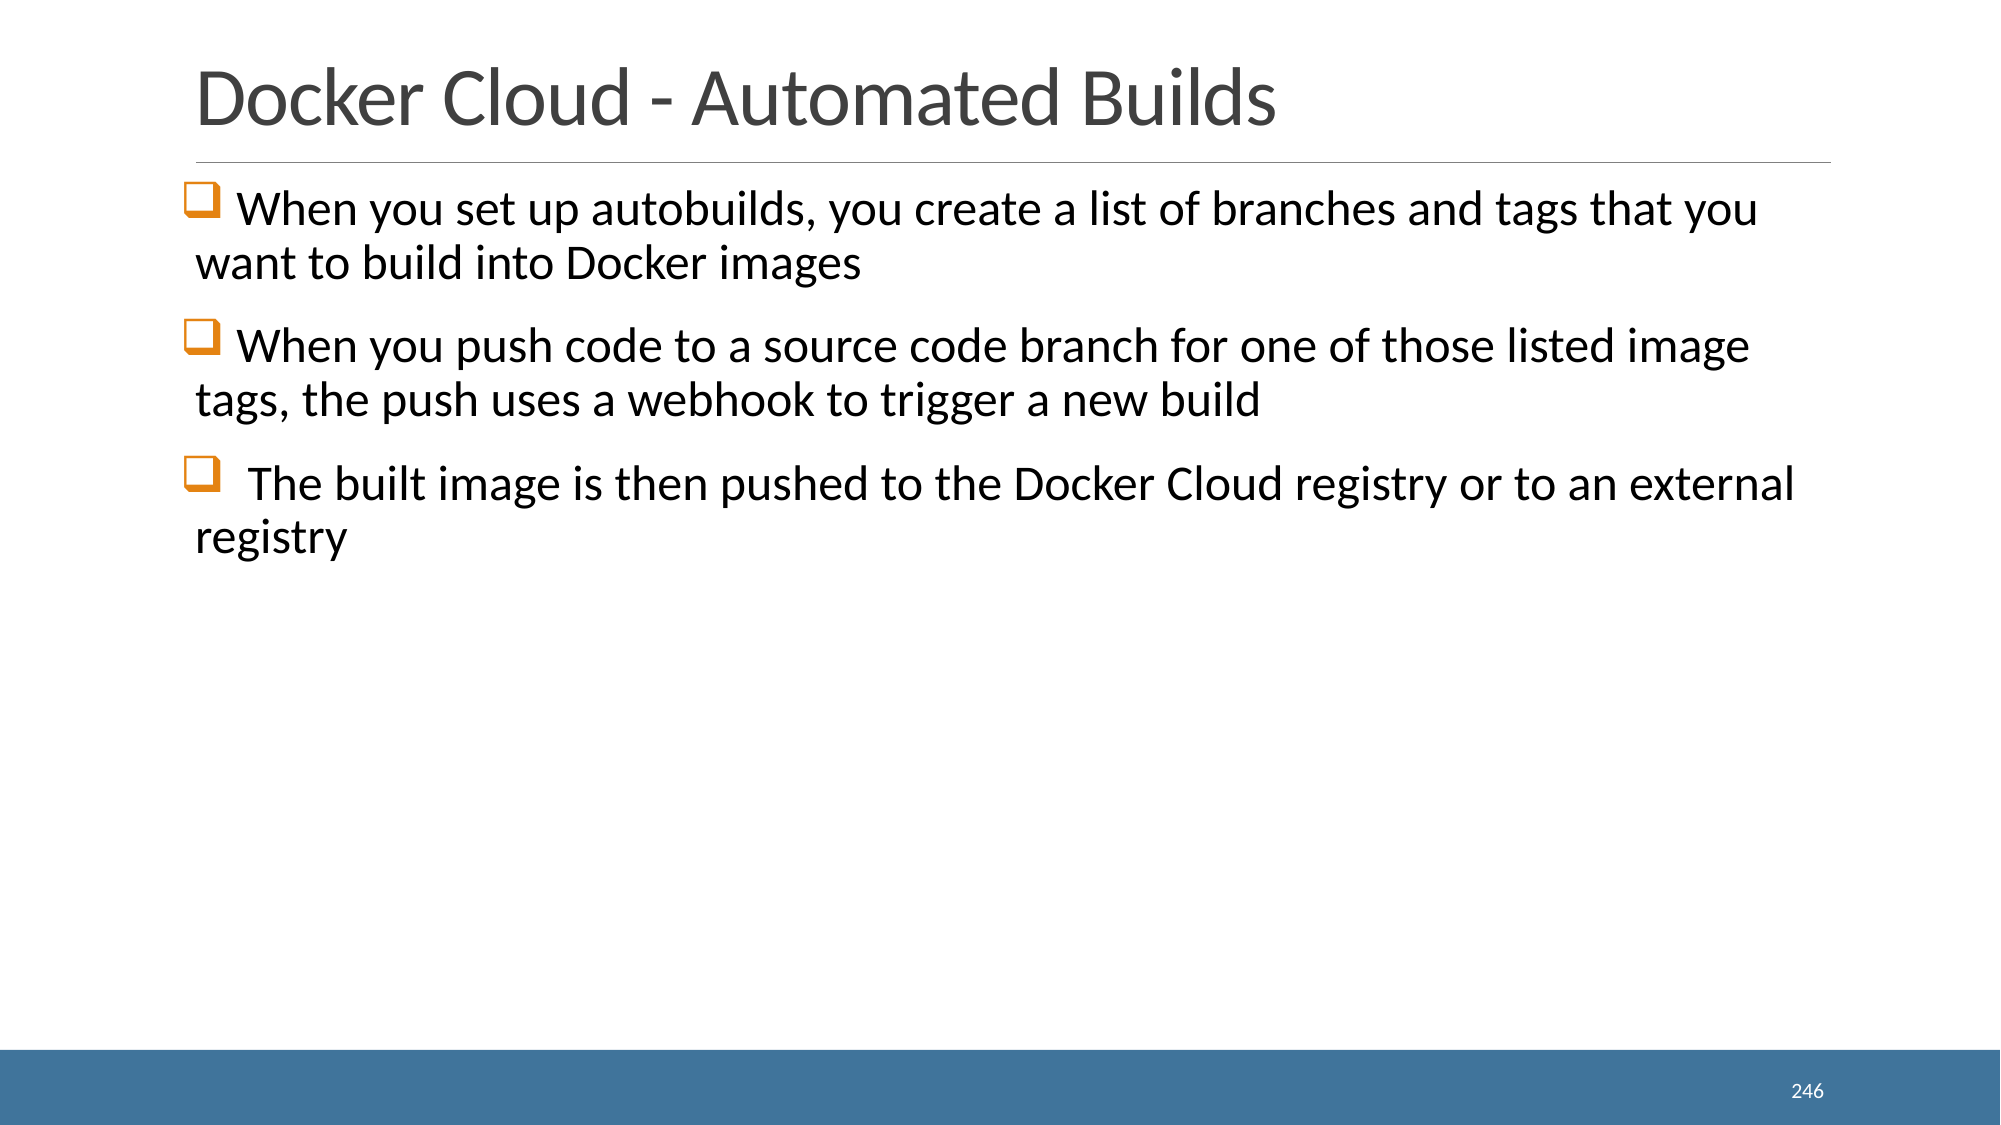

# Docker Cloud - Automated Builds
 When you set up autobuilds, you create a list of branches and tags that you want to build into Docker images
 When you push code to a source code branch for one of those listed image tags, the push uses a webhook to trigger a new build
  The built image is then pushed to the Docker Cloud registry or to an external registry

246